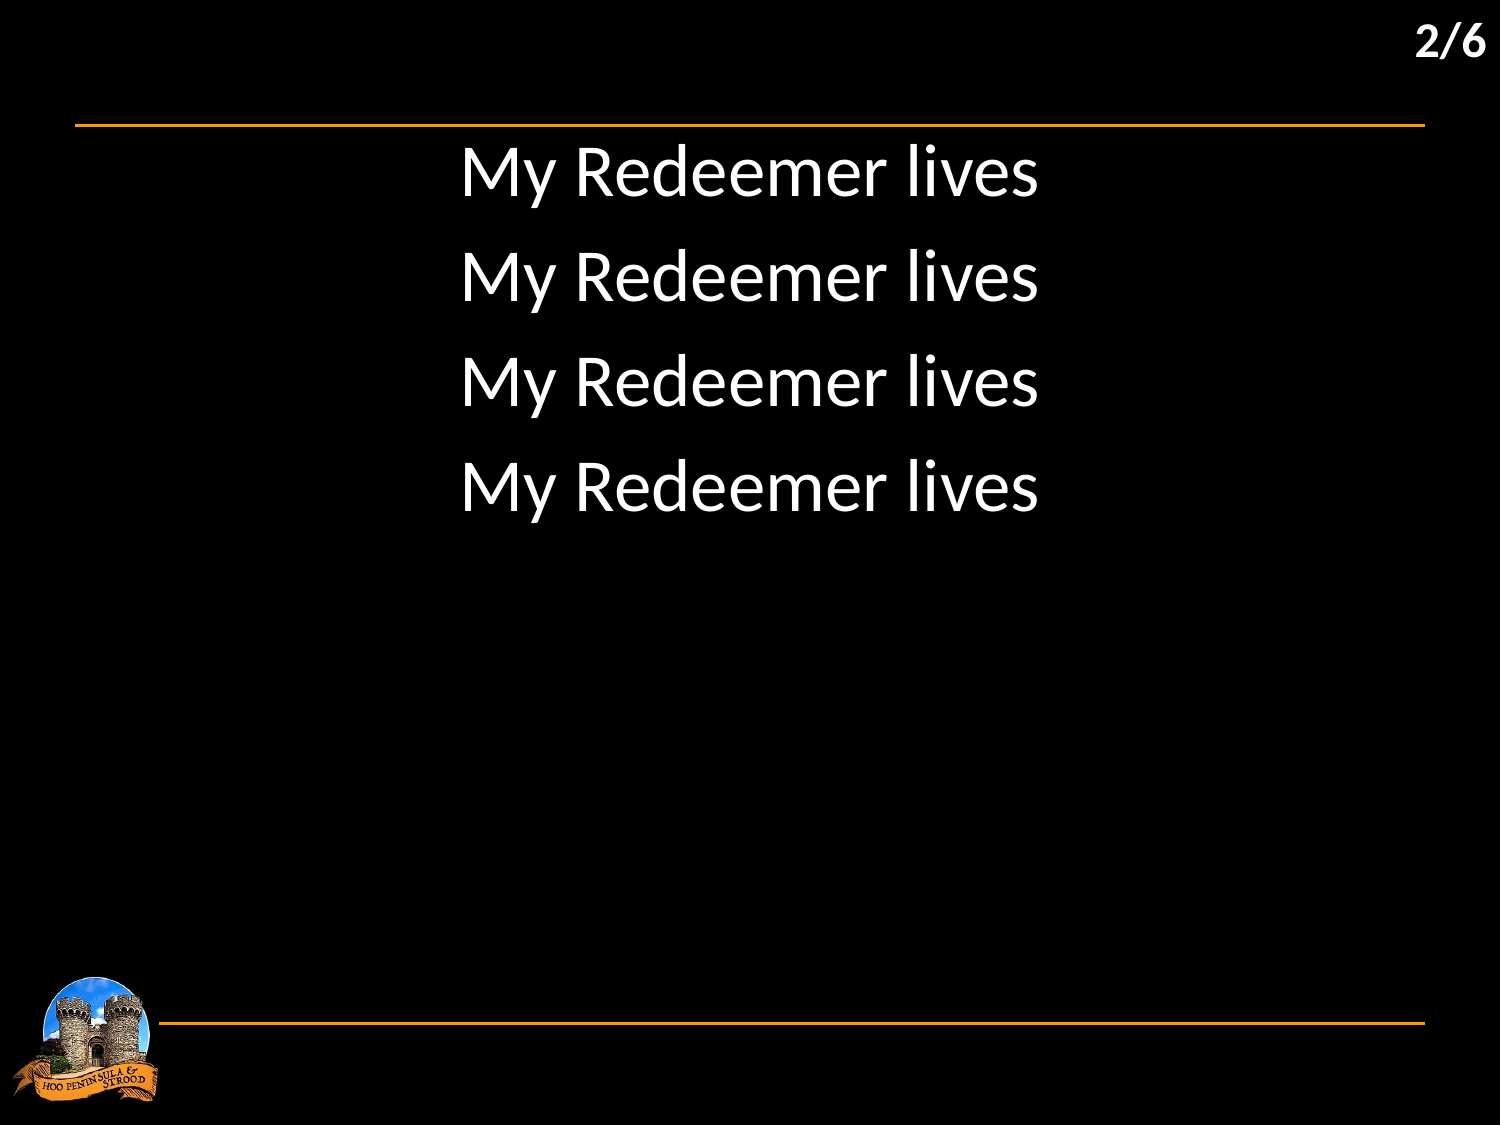

2/6
My Redeemer lives
My Redeemer lives
My Redeemer lives
My Redeemer lives